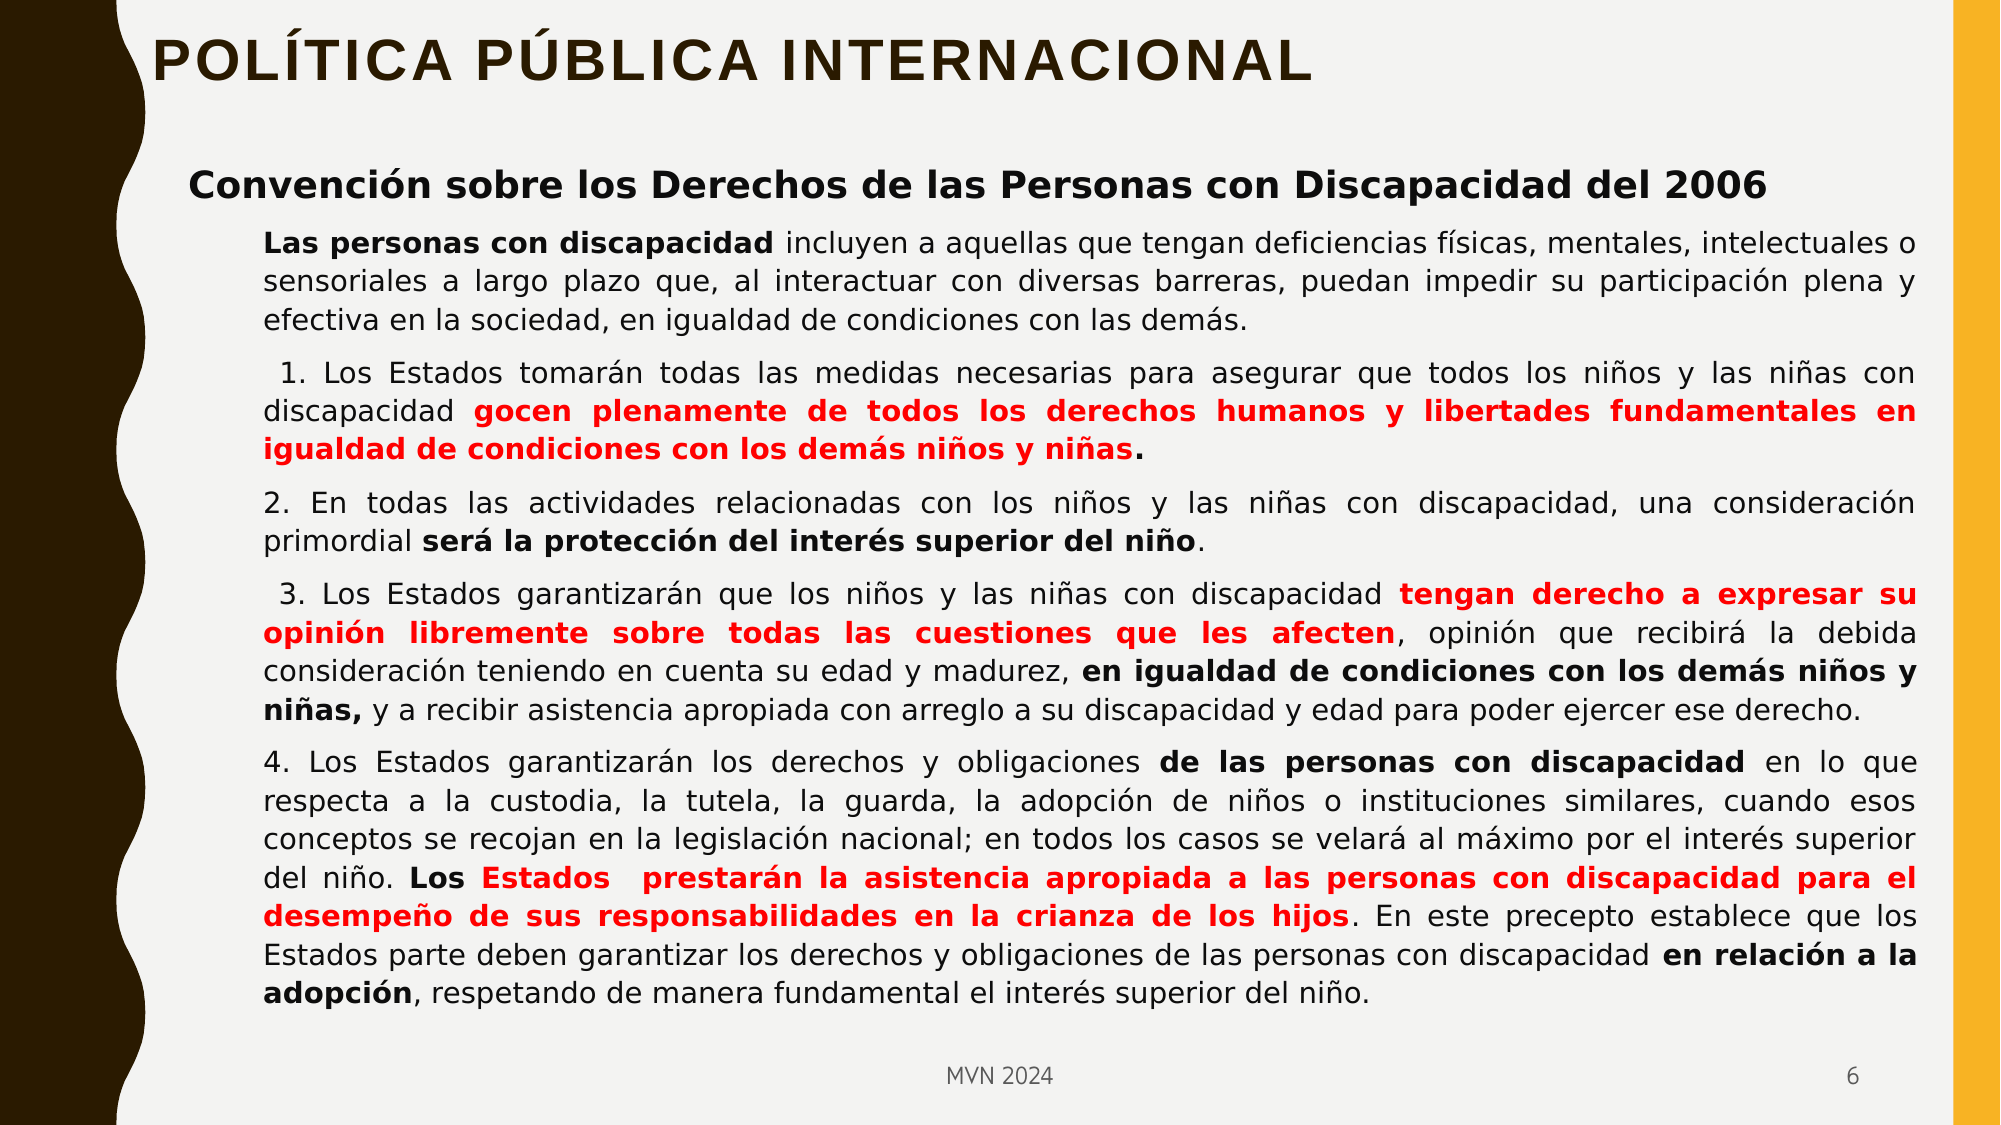

# Política Pública Internacional
Convención sobre los Derechos de las Personas con Discapacidad del 2006
Las personas con discapacidad incluyen a aquellas que tengan deficiencias físicas, mentales, intelectuales o sensoriales a largo plazo que, al interactuar con diversas barreras, puedan impedir su participación plena y efectiva en la sociedad, en igualdad de condiciones con las demás.
 1. Los Estados tomarán todas las medidas necesarias para asegurar que todos los niños y las niñas con discapacidad gocen plenamente de todos los derechos humanos y libertades fundamentales en igualdad de condiciones con los demás niños y niñas.
2. En todas las actividades relacionadas con los niños y las niñas con discapacidad, una consideración primordial será la protección del interés superior del niño.
 3. Los Estados garantizarán que los niños y las niñas con discapacidad tengan derecho a expresar su opinión libremente sobre todas las cuestiones que les afecten, opinión que recibirá la debida consideración teniendo en cuenta su edad y madurez, en igualdad de condiciones con los demás niños y niñas, y a recibir asistencia apropiada con arreglo a su discapacidad y edad para poder ejercer ese derecho.
4. Los Estados garantizarán los derechos y obligaciones de las personas con discapacidad en lo que respecta a la custodia, la tutela, la guarda, la adopción de niños o instituciones similares, cuando esos conceptos se recojan en la legislación nacional; en todos los casos se velará al máximo por el interés superior del niño. Los Estados  prestarán la asistencia apropiada a las personas con discapacidad para el desempeño de sus responsabilidades en la crianza de los hijos. En este precepto establece que los Estados parte deben garantizar los derechos y obligaciones de las personas con discapacidad en relación a la adopción, respetando de manera fundamental el interés superior del niño.

MVN 2024
6